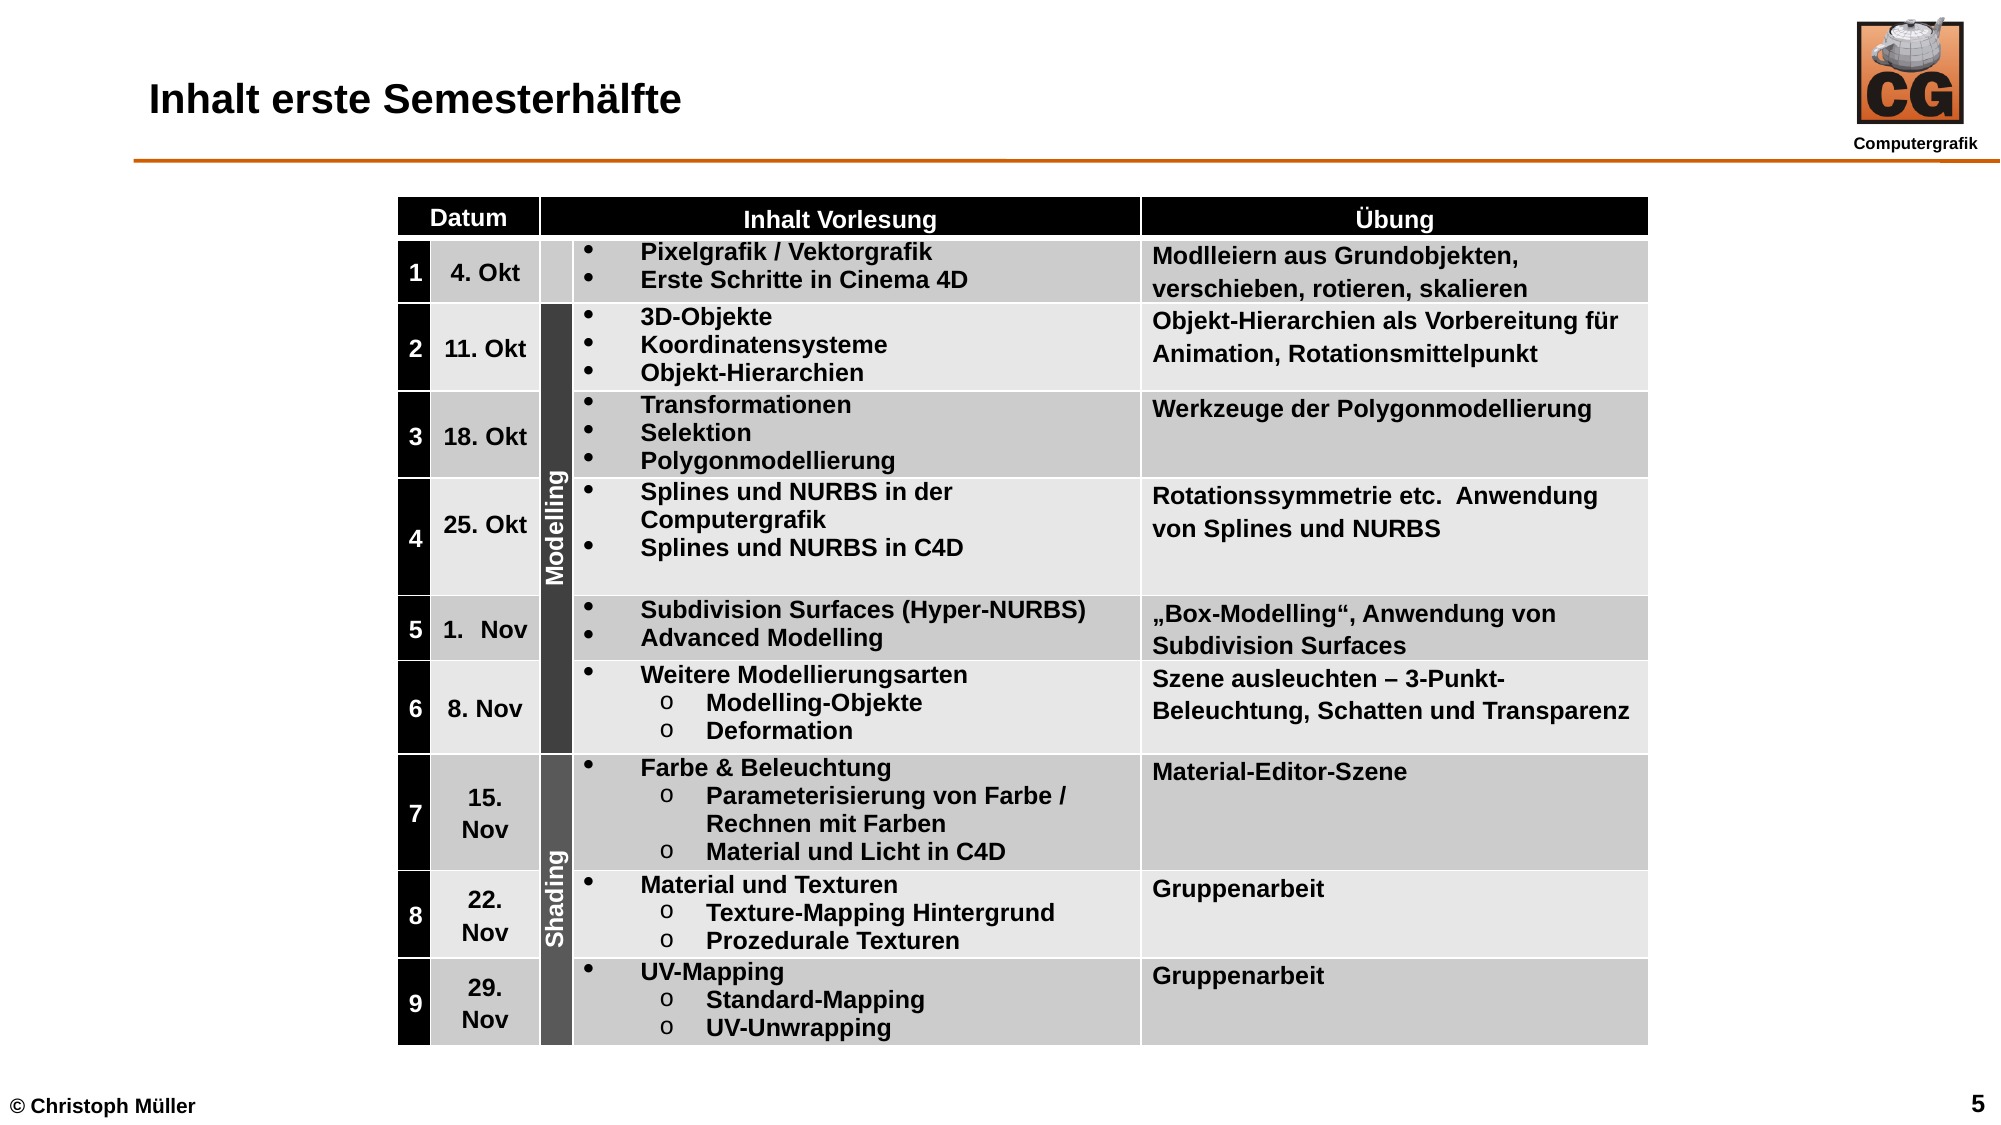

# Inhalt erste Semesterhälfte
| Datum |  | Inhalt Vorlesung |  | Übung |
| --- | --- | --- | --- | --- |
| 1 | 4. Okt |  | Pixelgrafik / Vektorgrafik Erste Schritte in Cinema 4D | Modlleiern aus Grundobjekten, verschieben, rotieren, skalieren |
| 2 | 11. Okt | Modelling | 3D-Objekte Koordinatensysteme Objekt-Hierarchien | Objekt-Hierarchien als Vorbereitung für Animation, Rotationsmittelpunkt |
| 3 | 18. Okt |  | Transformationen Selektion Polygonmodellierung | Werkzeuge der Polygonmodellierung |
| 4 | 25. Okt |  | Splines und NURBS in der Computergrafik Splines und NURBS in C4D | Rotationssymmetrie etc. Anwendung von Splines und NURBS |
| 5 | Nov |  | Subdivision Surfaces (Hyper-NURBS) Advanced Modelling | „Box-Modelling“, Anwendung von Subdivision Surfaces |
| 6 | 8. Nov |  | Weitere Modellierungsarten Modelling-Objekte Deformation | Szene ausleuchten – 3-Punkt-Beleuchtung, Schatten und Transparenz |
| 7 | 15. Nov | Shading | Farbe & Beleuchtung Parameterisierung von Farbe / Rechnen mit Farben Material und Licht in C4D | Material-Editor-Szene |
| 8 | 22. Nov |  | Material und Texturen Texture-Mapping Hintergrund Prozedurale Texturen | Gruppenarbeit |
| 9 | 29. Nov |  | UV-Mapping Standard-Mapping UV-Unwrapping | Gruppenarbeit |